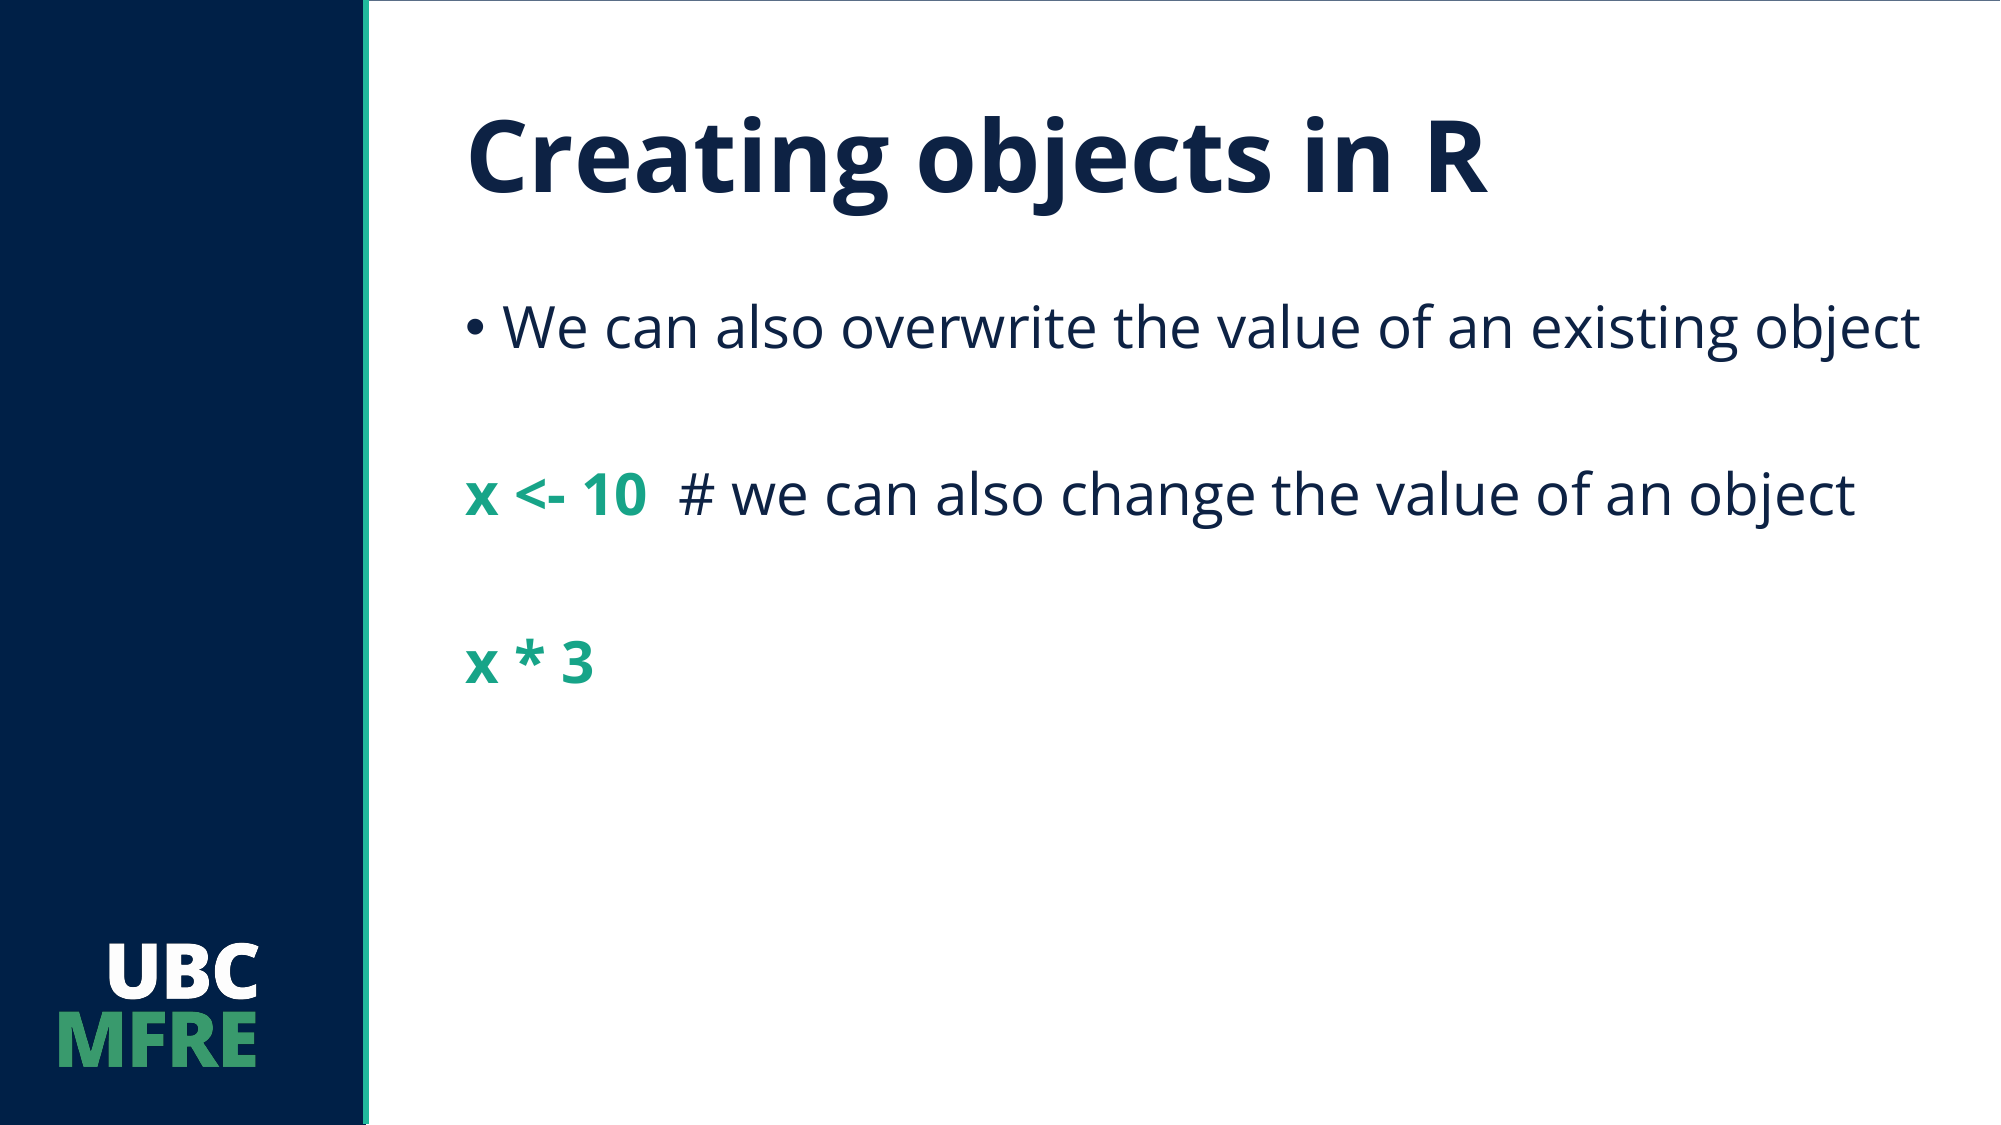

# Creating objects in R
We can also overwrite the value of an existing object

x <- 10  # we can also change the value of an object

x * 3